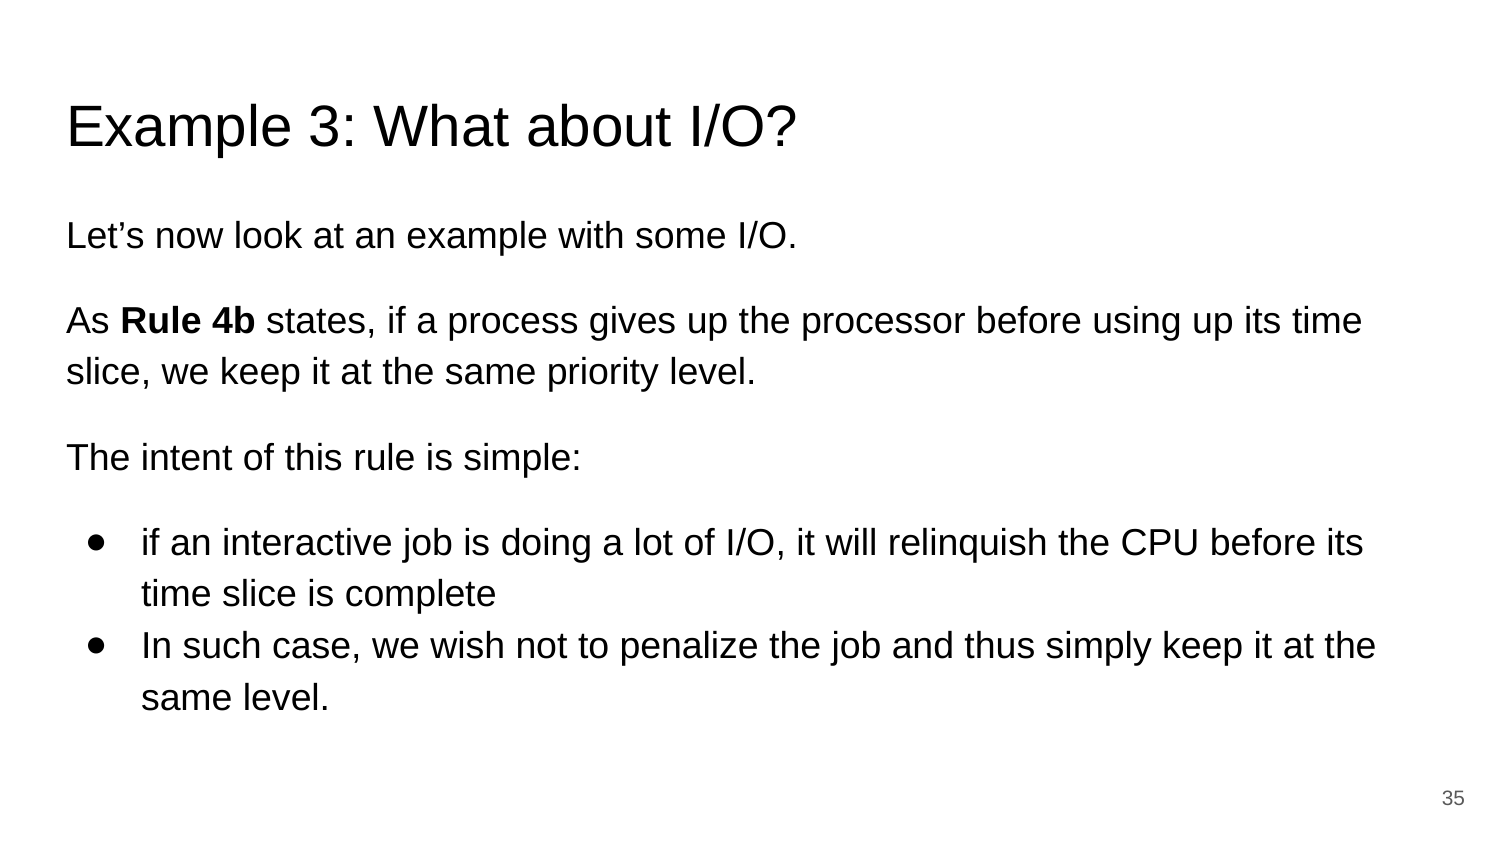

# Example 3: What about I/O?
Let’s now look at an example with some I/O.
As Rule 4b states, if a process gives up the processor before using up its time slice, we keep it at the same priority level.
The intent of this rule is simple:
if an interactive job is doing a lot of I/O, it will relinquish the CPU before its time slice is complete
In such case, we wish not to penalize the job and thus simply keep it at the same level.
35